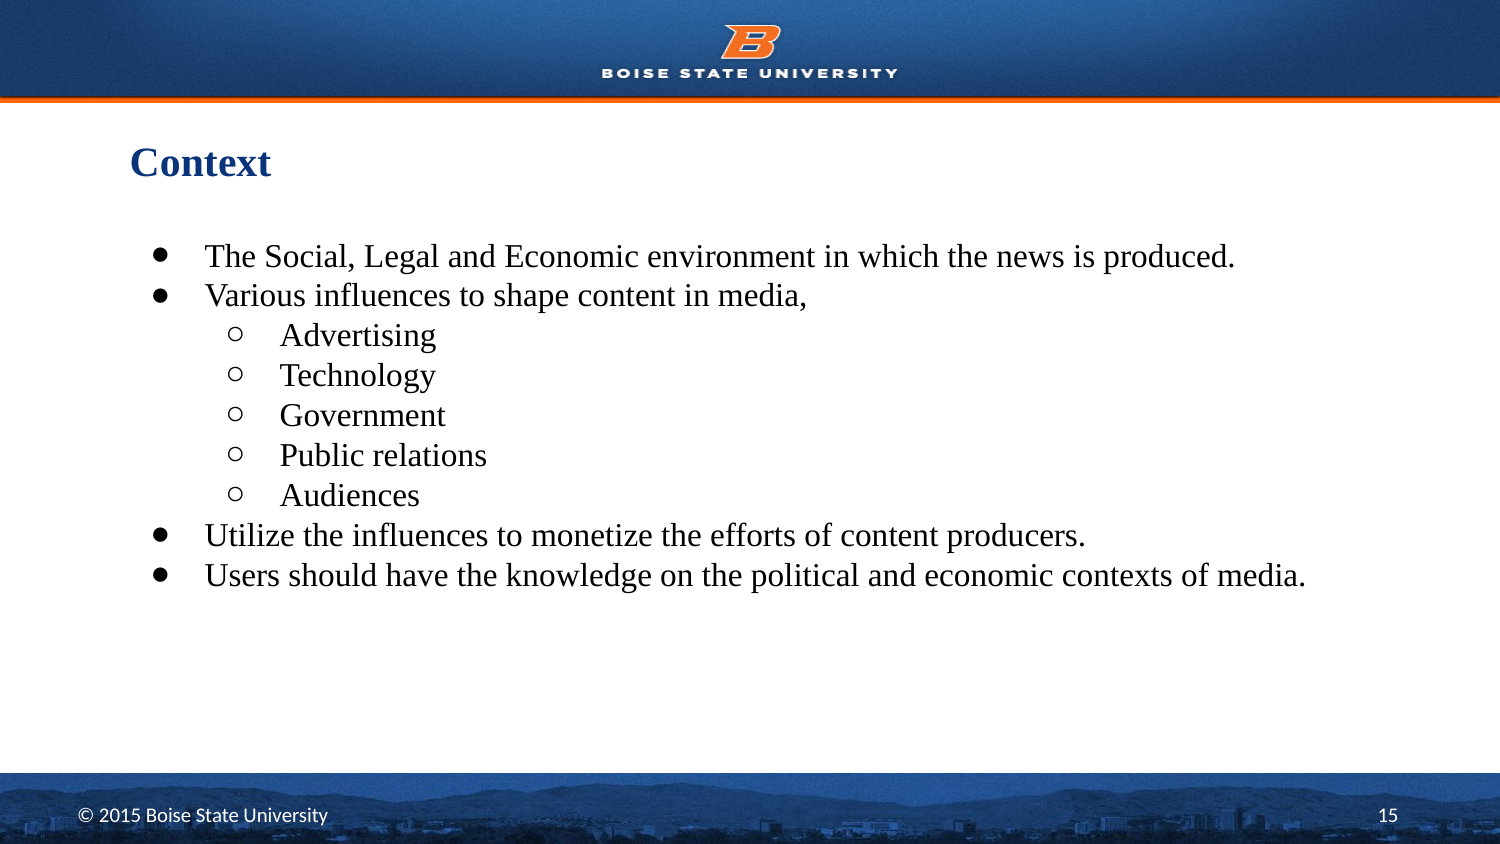

Context
The Social, Legal and Economic environment in which the news is produced.
Various influences to shape content in media,
Advertising
Technology
Government
Public relations
Audiences
Utilize the influences to monetize the efforts of content producers.
Users should have the knowledge on the political and economic contexts of media.